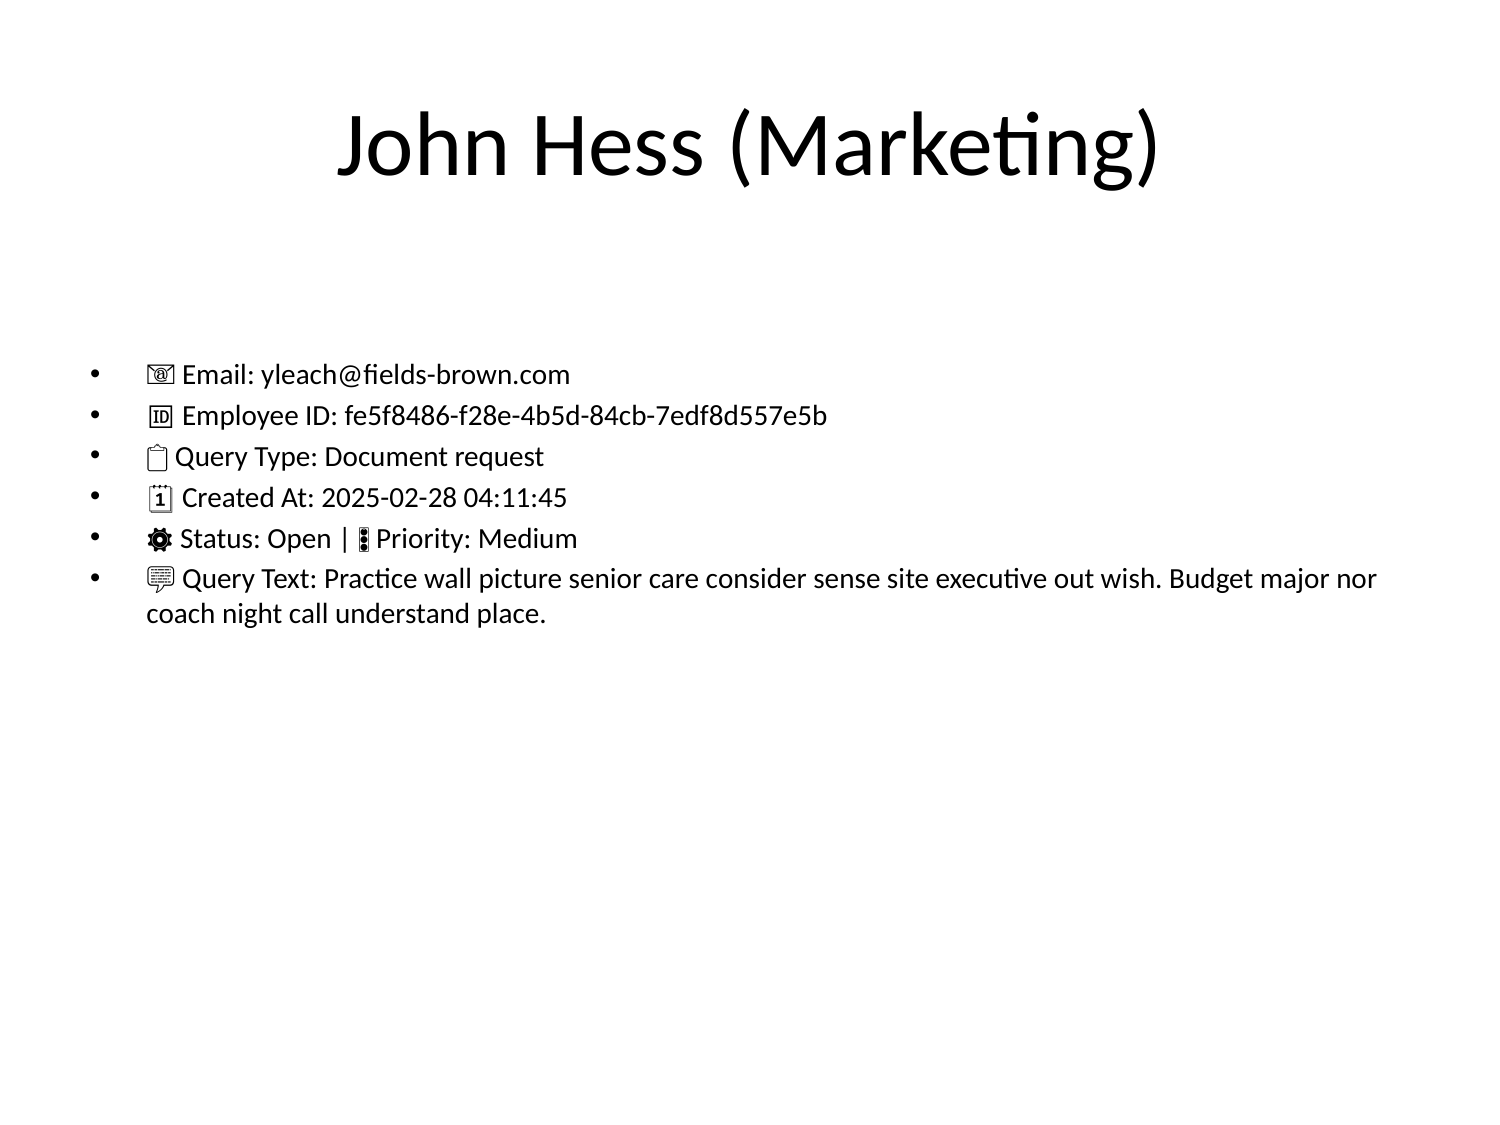

# John Hess (Marketing)

📧 Email: yleach@fields-brown.com
🆔 Employee ID: fe5f8486-f28e-4b5d-84cb-7edf8d557e5b
📋 Query Type: Document request
🗓 Created At: 2025-02-28 04:11:45
⚙ Status: Open | 🚦 Priority: Medium
💬 Query Text: Practice wall picture senior care consider sense site executive out wish. Budget major nor coach night call understand place.